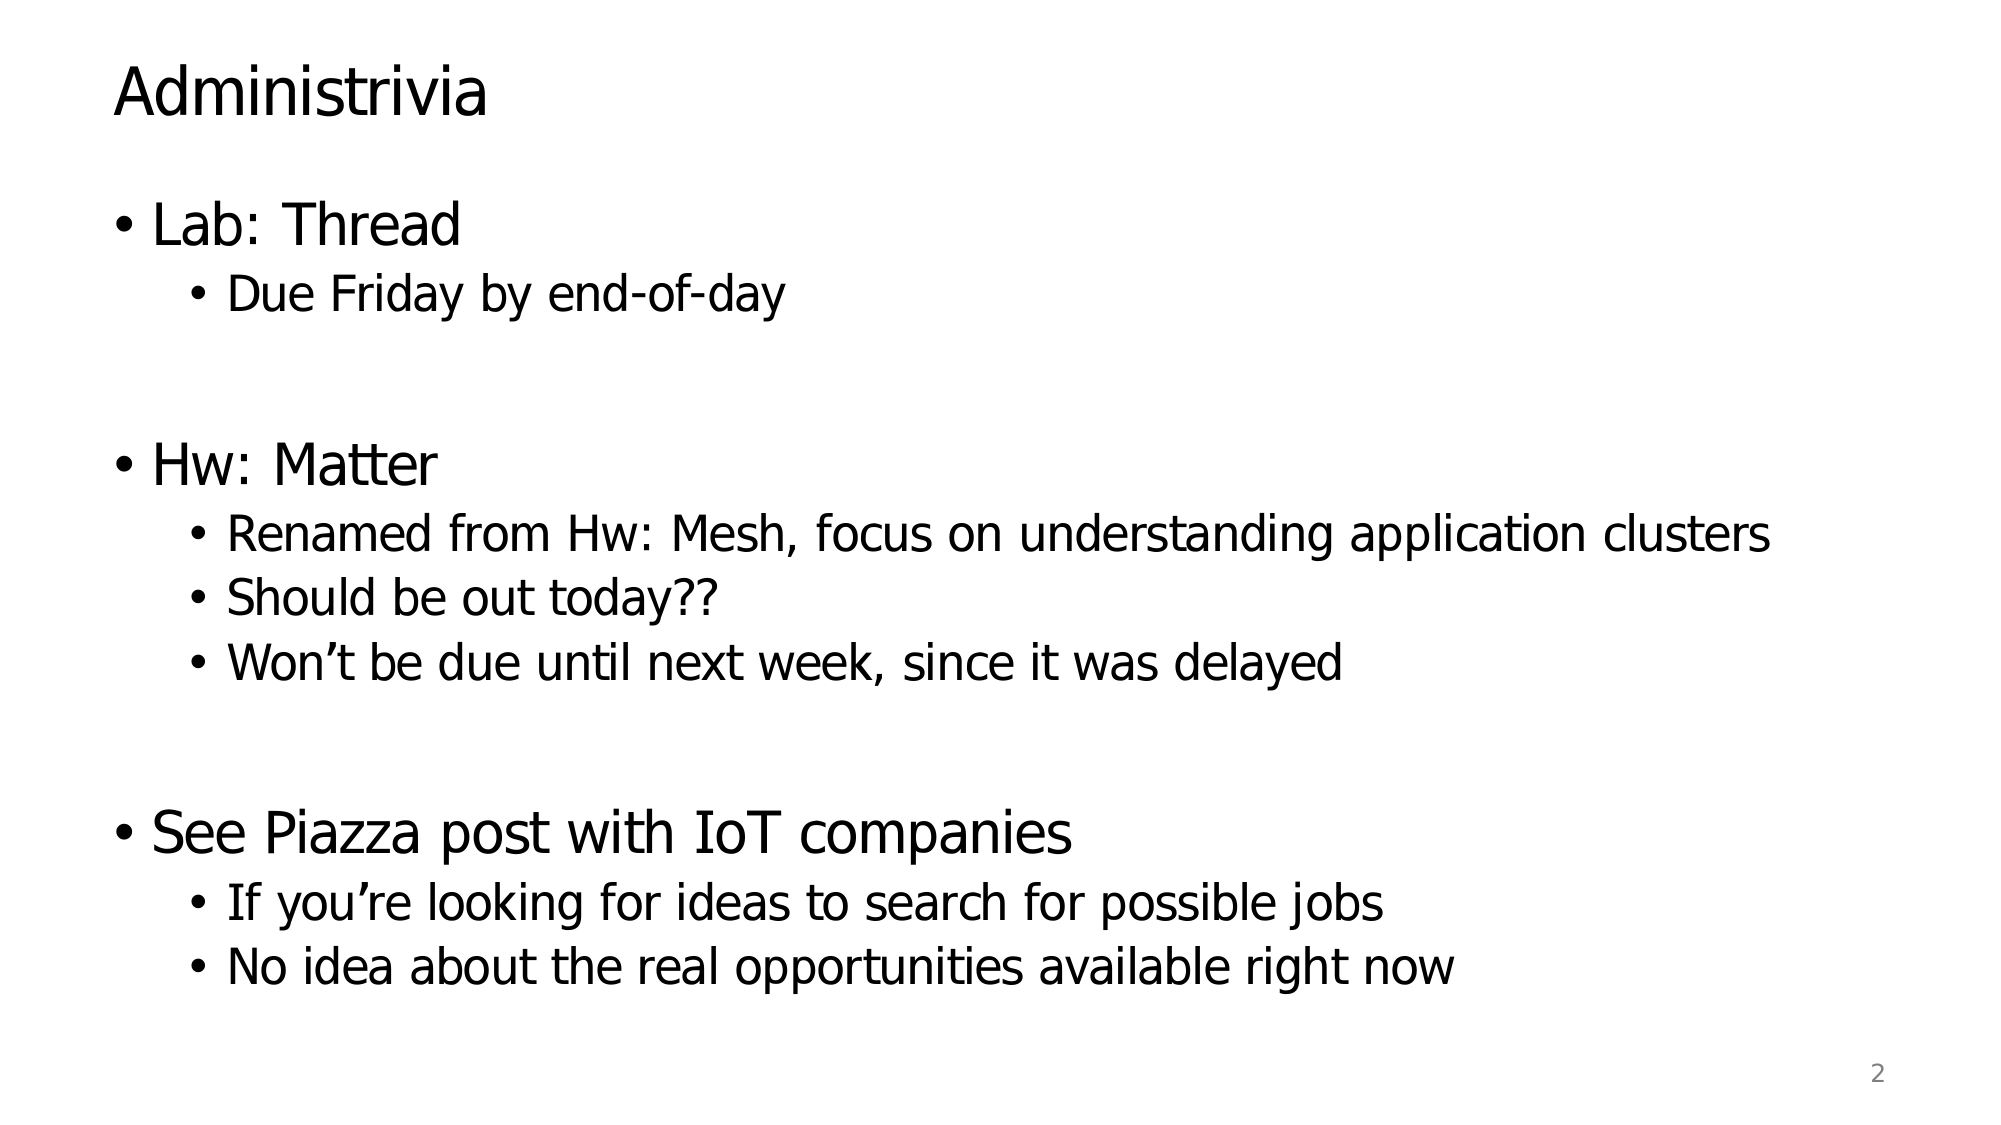

# Administrivia
Lab: Thread
Due Friday by end-of-day

Hw: Matter
Renamed from Hw: Mesh, focus on understanding application clusters
Should be out today??
Won’t be due until next week, since it was delayed

See Piazza post with IoT companies
If you’re looking for ideas to search for possible jobs
No idea about the real opportunities available right now
2